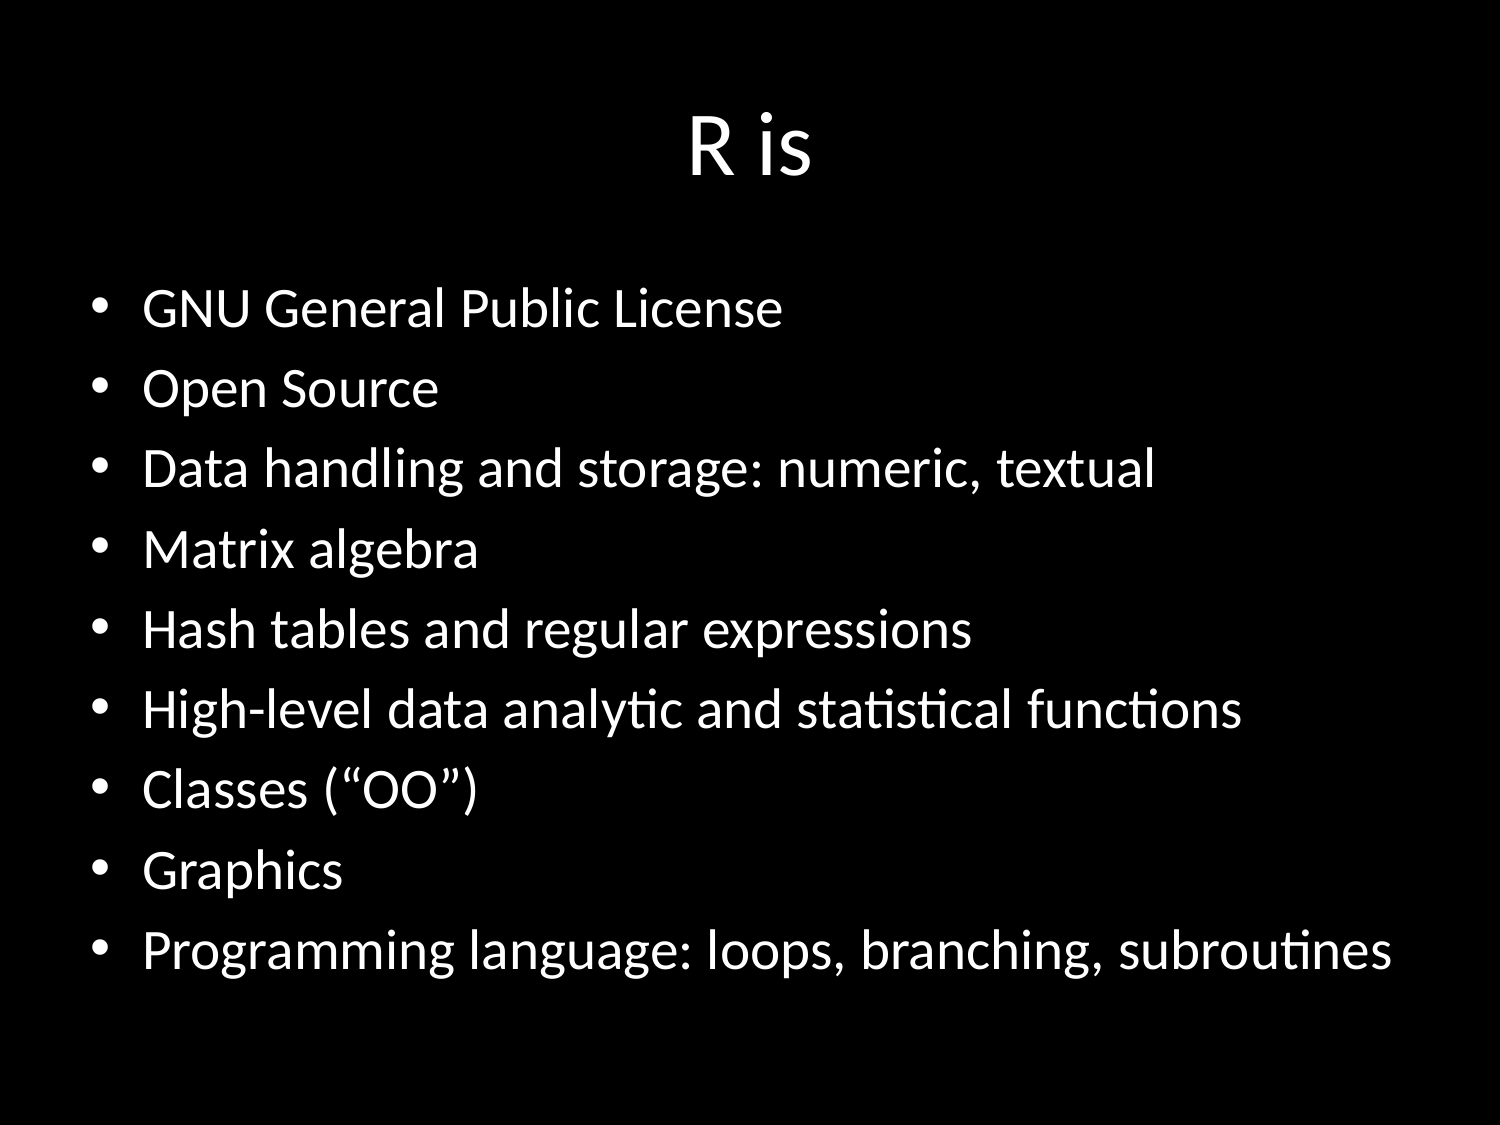

# R is
GNU General Public License
Open Source
Data handling and storage: numeric, textual
Matrix algebra
Hash tables and regular expressions
High-level data analytic and statistical functions
Classes (“OO”)
Graphics
Programming language: loops, branching, subroutines